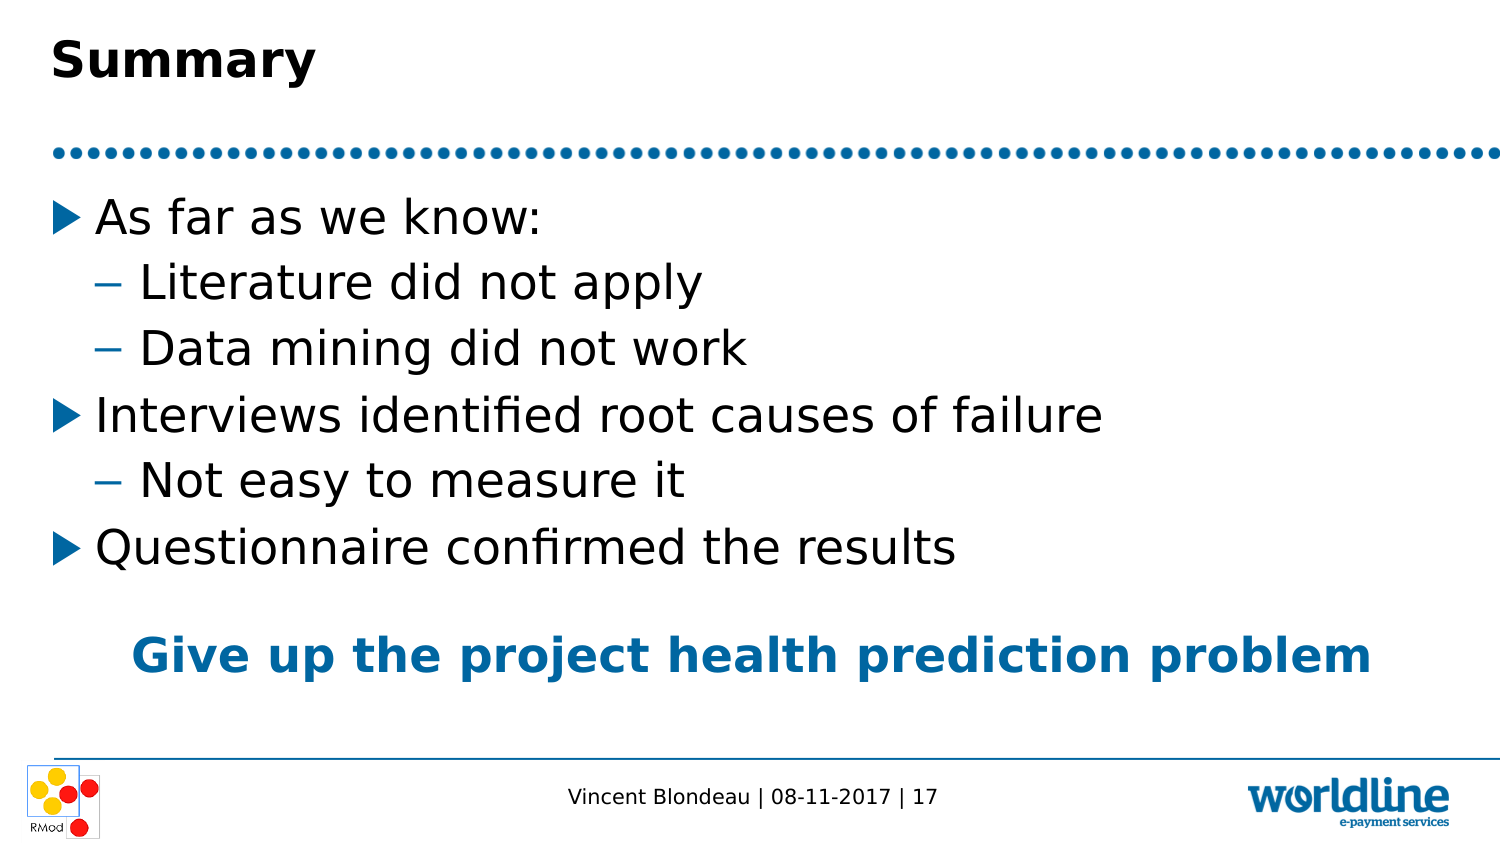

# Summary
As far as we know:
Literature did not apply
Data mining did not work
Interviews identified root causes of failure
Not easy to measure it
Questionnaire confirmed the results

Give up the project health prediction problem